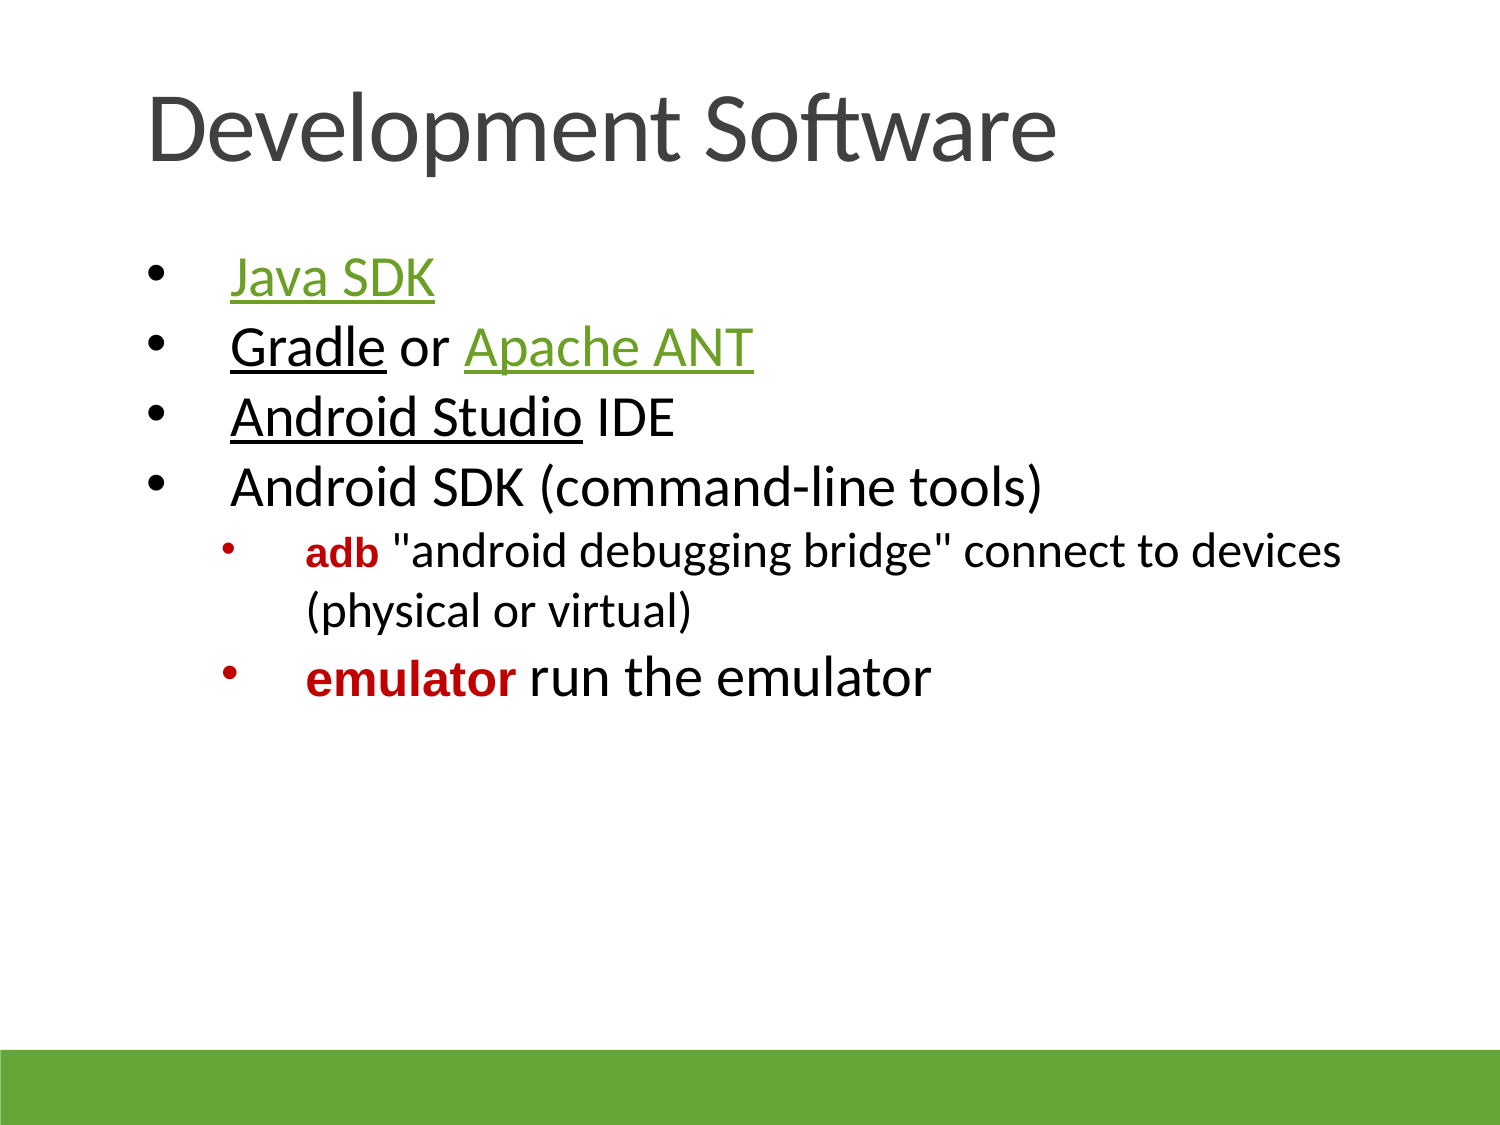

Development Software
Java SDK
Gradle or Apache ANT
Android Studio IDE
Android SDK (command-line tools)
adb "android debugging bridge" connect to devices (physical or virtual)
emulator run the emulator